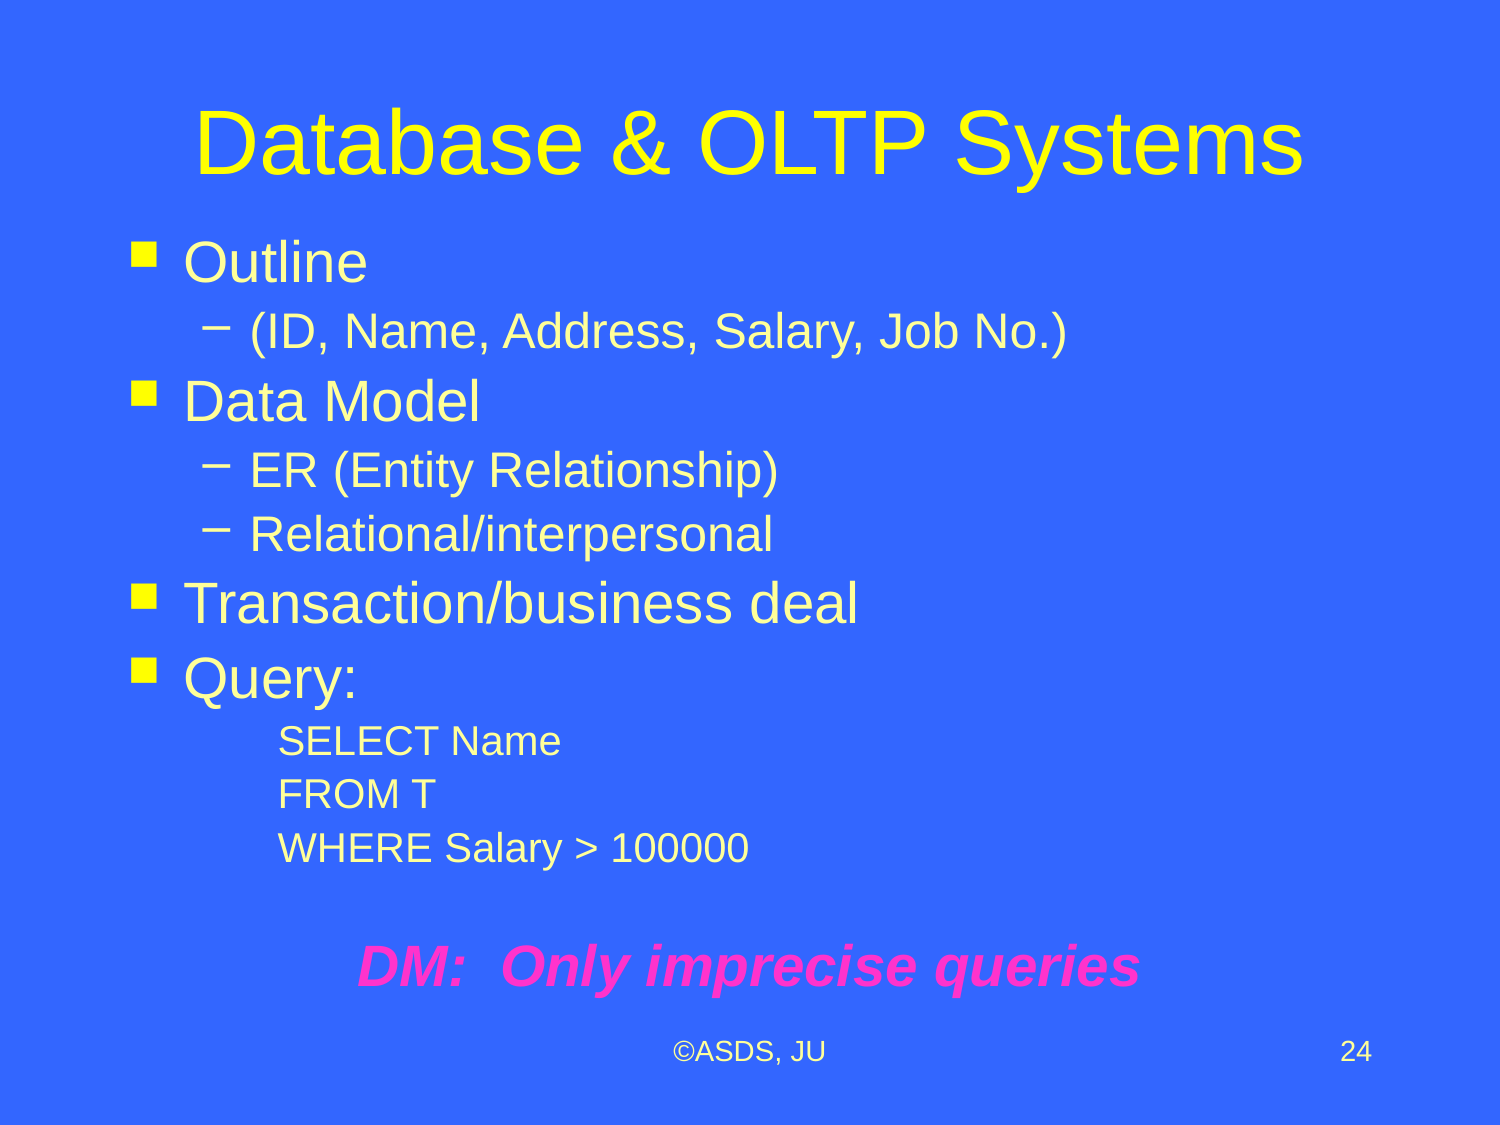

# Database & OLTP Systems
Outline
(ID, Name, Address, Salary, Job No.)
Data Model
ER (Entity Relationship)
Relational/interpersonal
Transaction/business deal
Query:
SELECT Name
FROM T
WHERE Salary > 100000

DM:  Only imprecise queries

©ASDS, JU
24